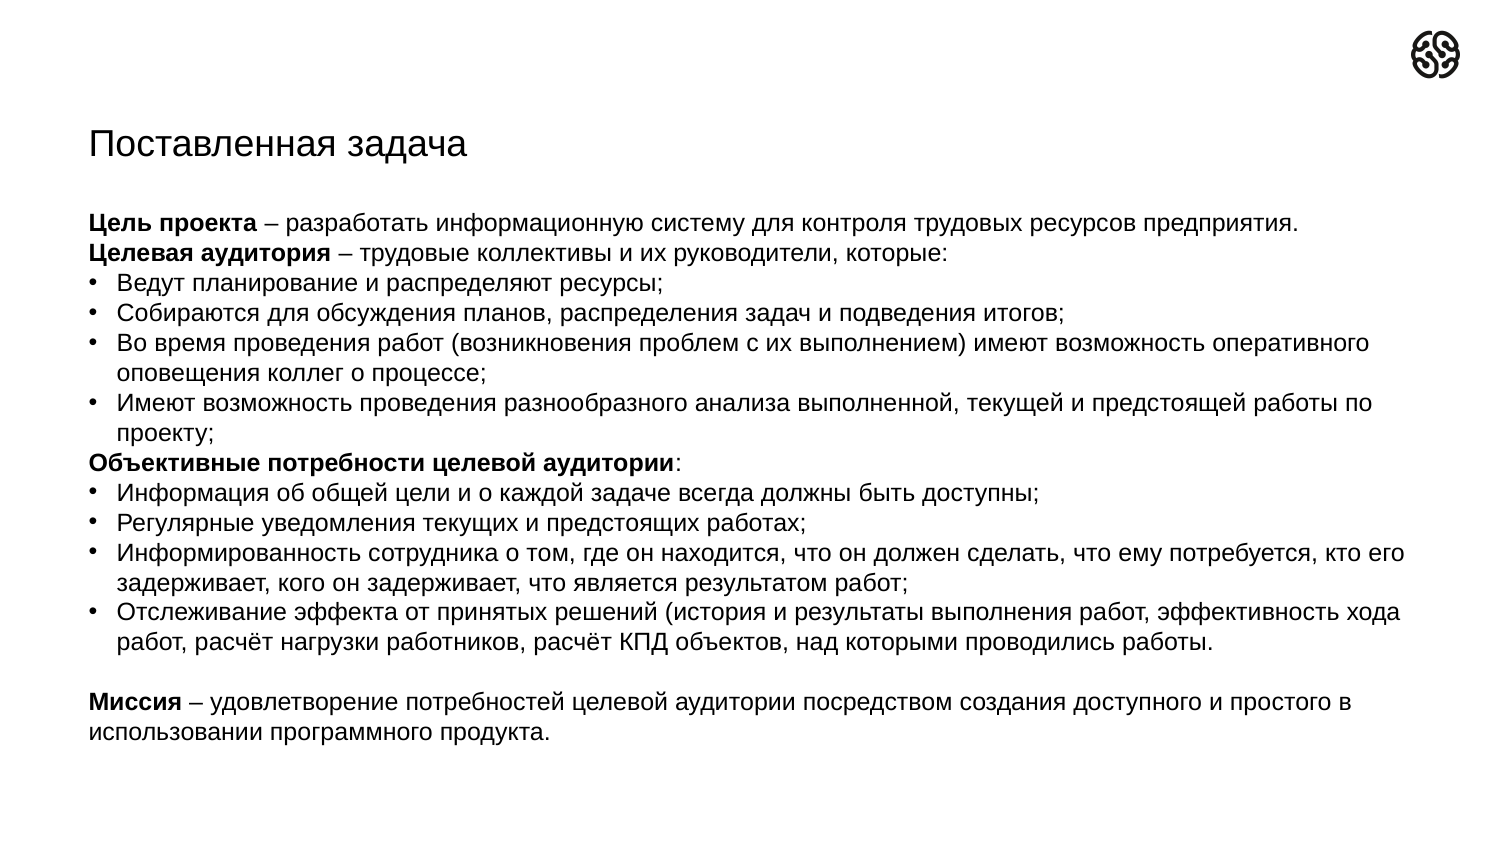

# Поставленная задача
Цель проекта – разработать информационную систему для контроля трудовых ресурсов предприятия.
Целевая аудитория – трудовые коллективы и их руководители, которые:
Ведут планирование и распределяют ресурсы;
Собираются для обсуждения планов, распределения задач и подведения итогов;
Во время проведения работ (возникновения проблем с их выполнением) имеют возможность оперативного оповещения коллег о процессе;
Имеют возможность проведения разнообразного анализа выполненной, текущей и предстоящей работы по проекту;
Объективные потребности целевой аудитории:
Информация об общей цели и о каждой задаче всегда должны быть доступны;
Регулярные уведомления текущих и предстоящих работах;
Информированность сотрудника о том, где он находится, что он должен сделать, что ему потребуется, кто его задерживает, кого он задерживает, что является результатом работ;
Отслеживание эффекта от принятых решений (история и результаты выполнения работ, эффективность хода работ, расчёт нагрузки работников, расчёт КПД объектов, над которыми проводились работы.

Миссия – удовлетворение потребностей целевой аудитории посредством создания доступного и простого в использовании программного продукта.